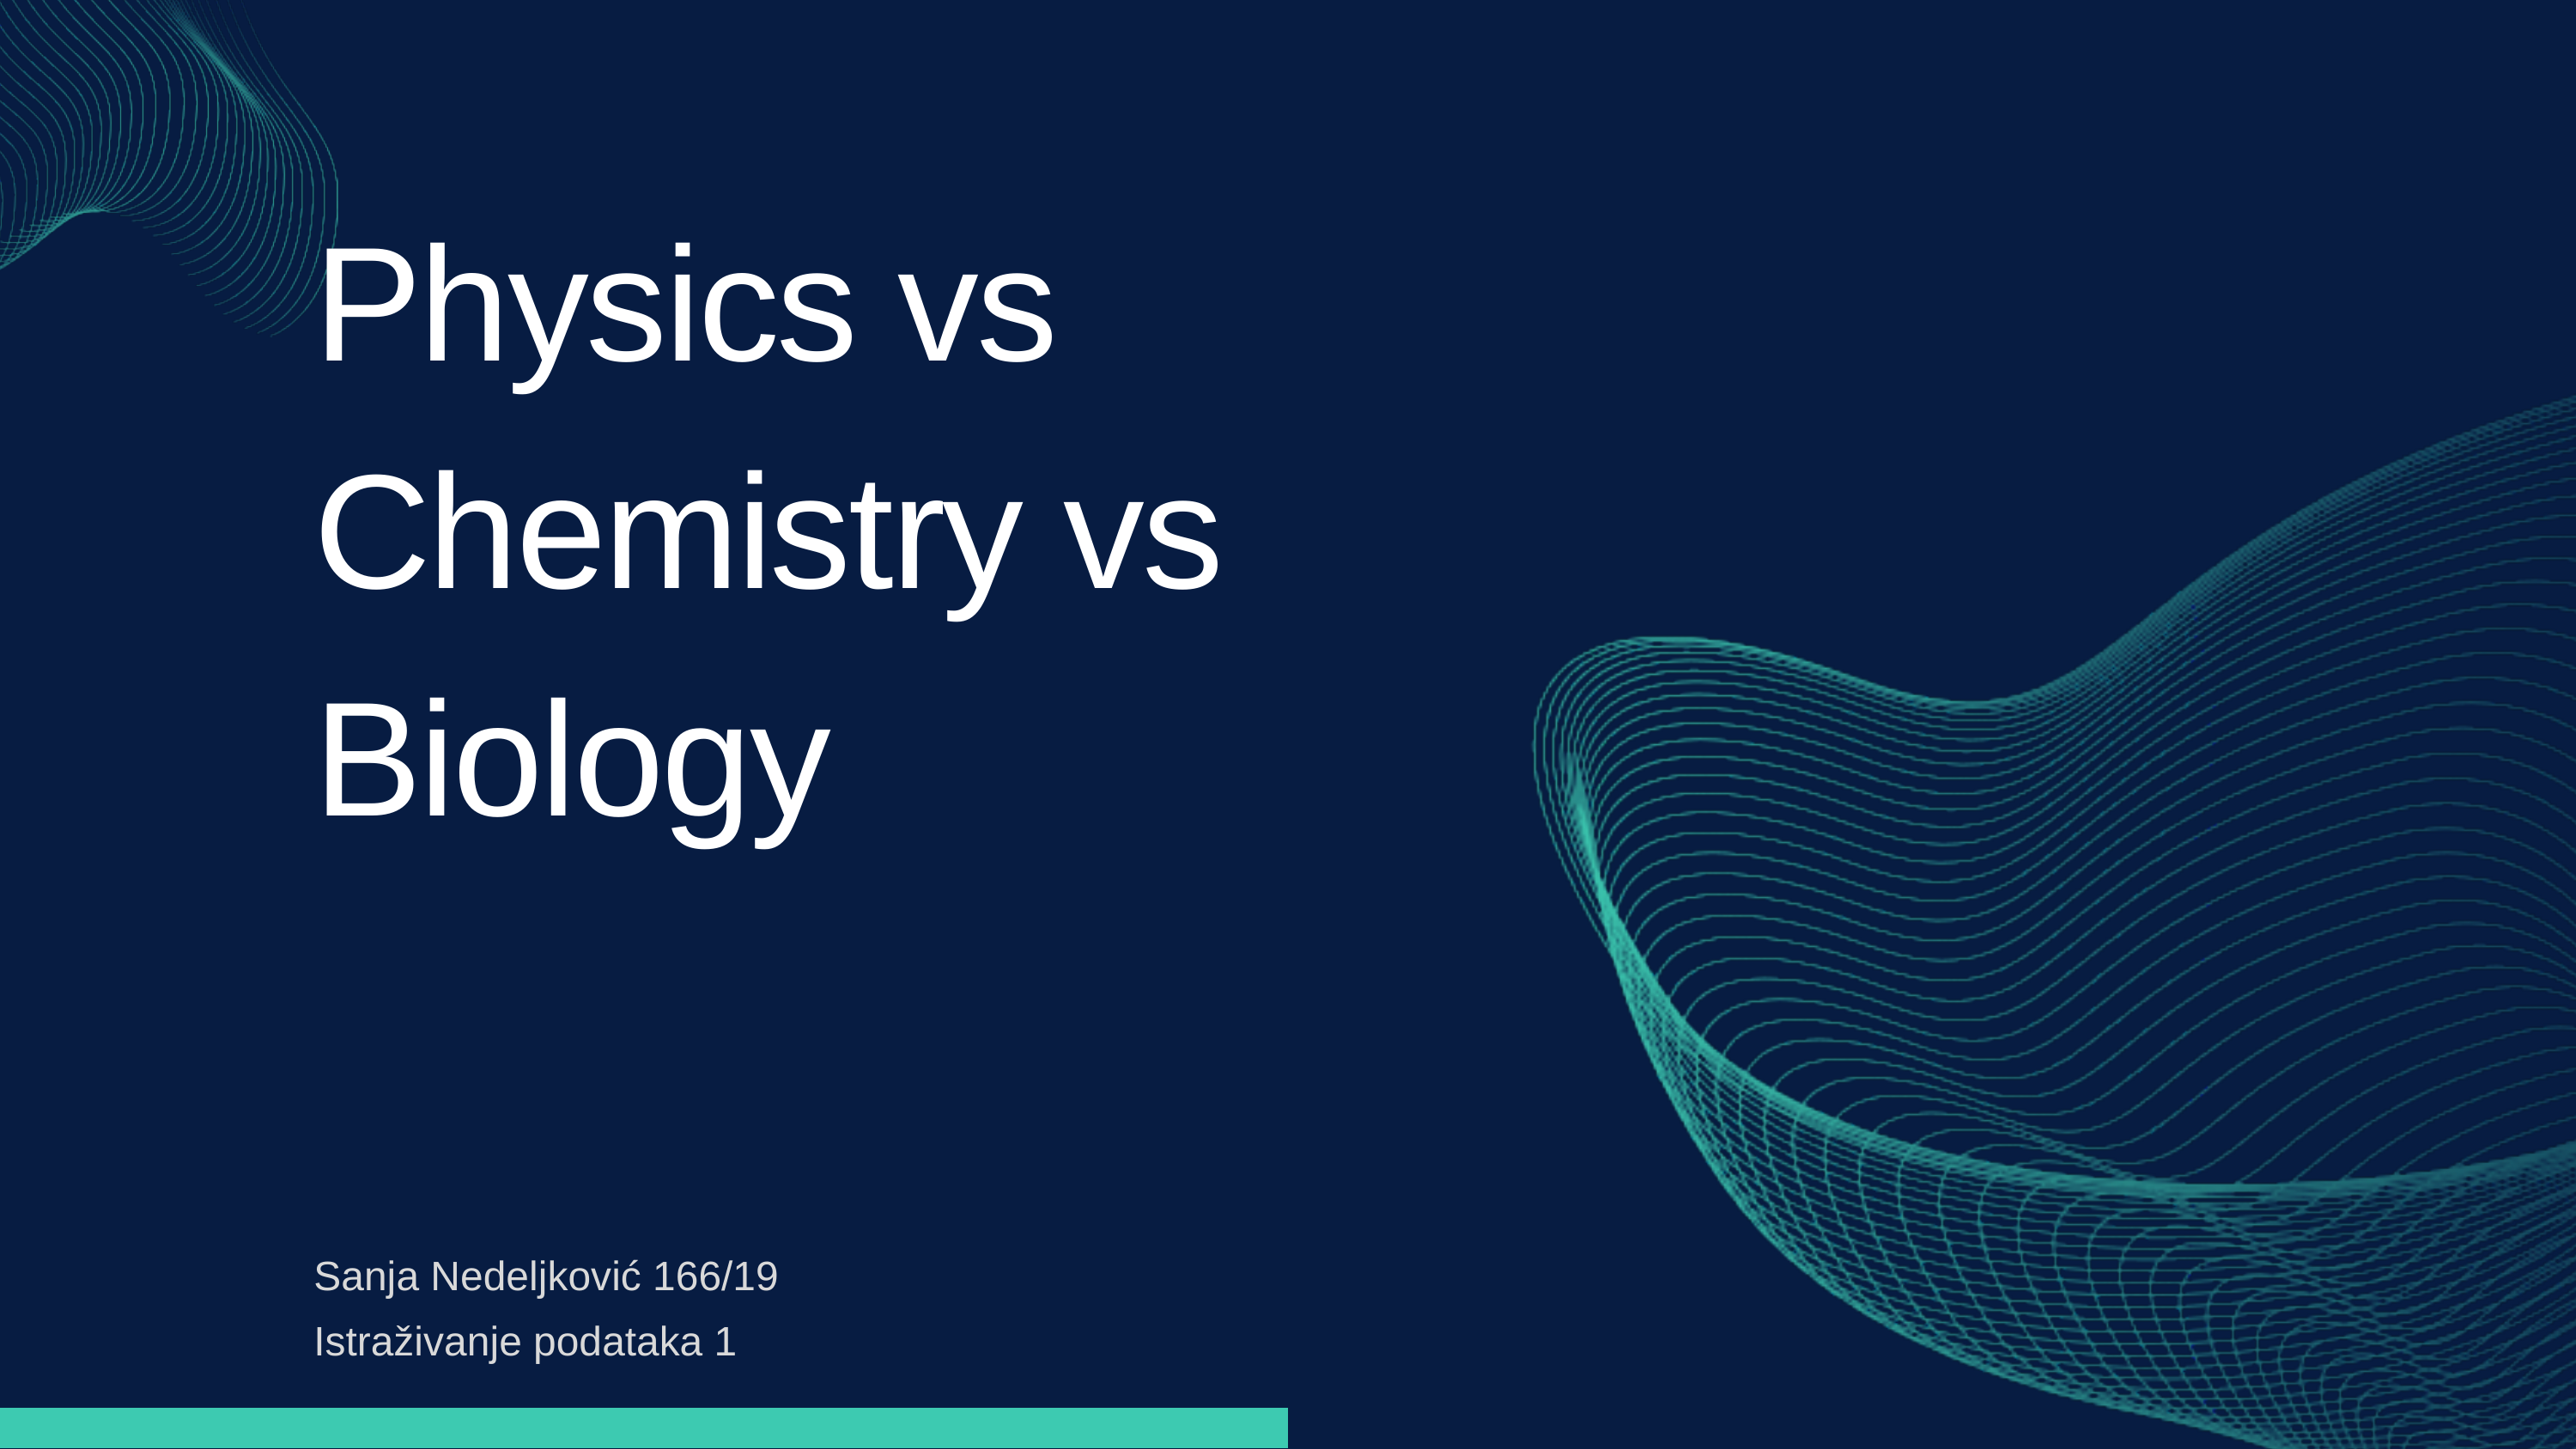

Physics vs Chemistry vs Biology

Sanja Nedeljković 166/19
Istraživanje podataka 1